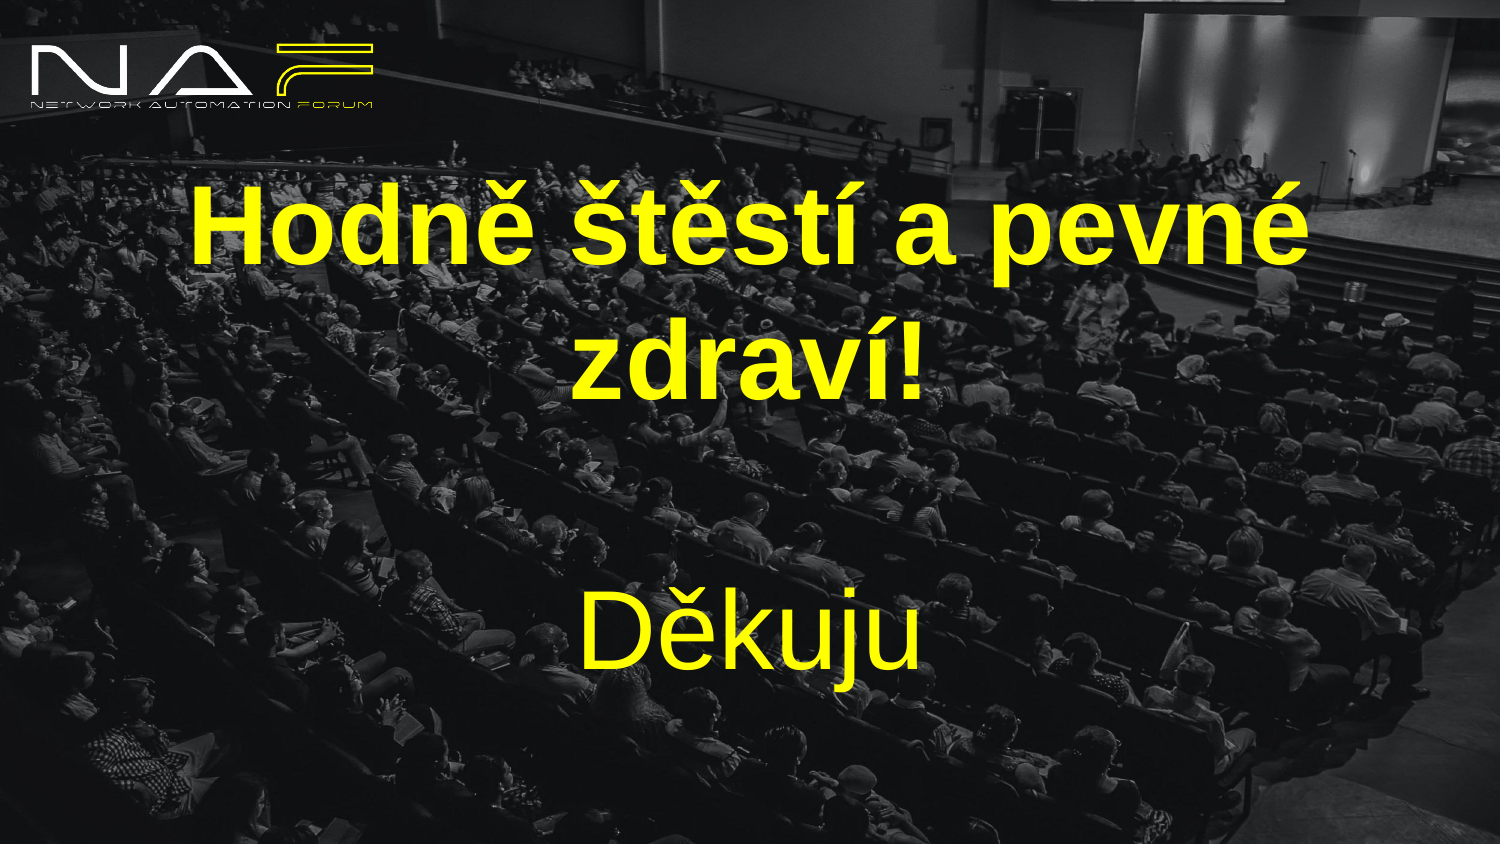

# Hodně štěstí a pevné zdraví! Děkuju